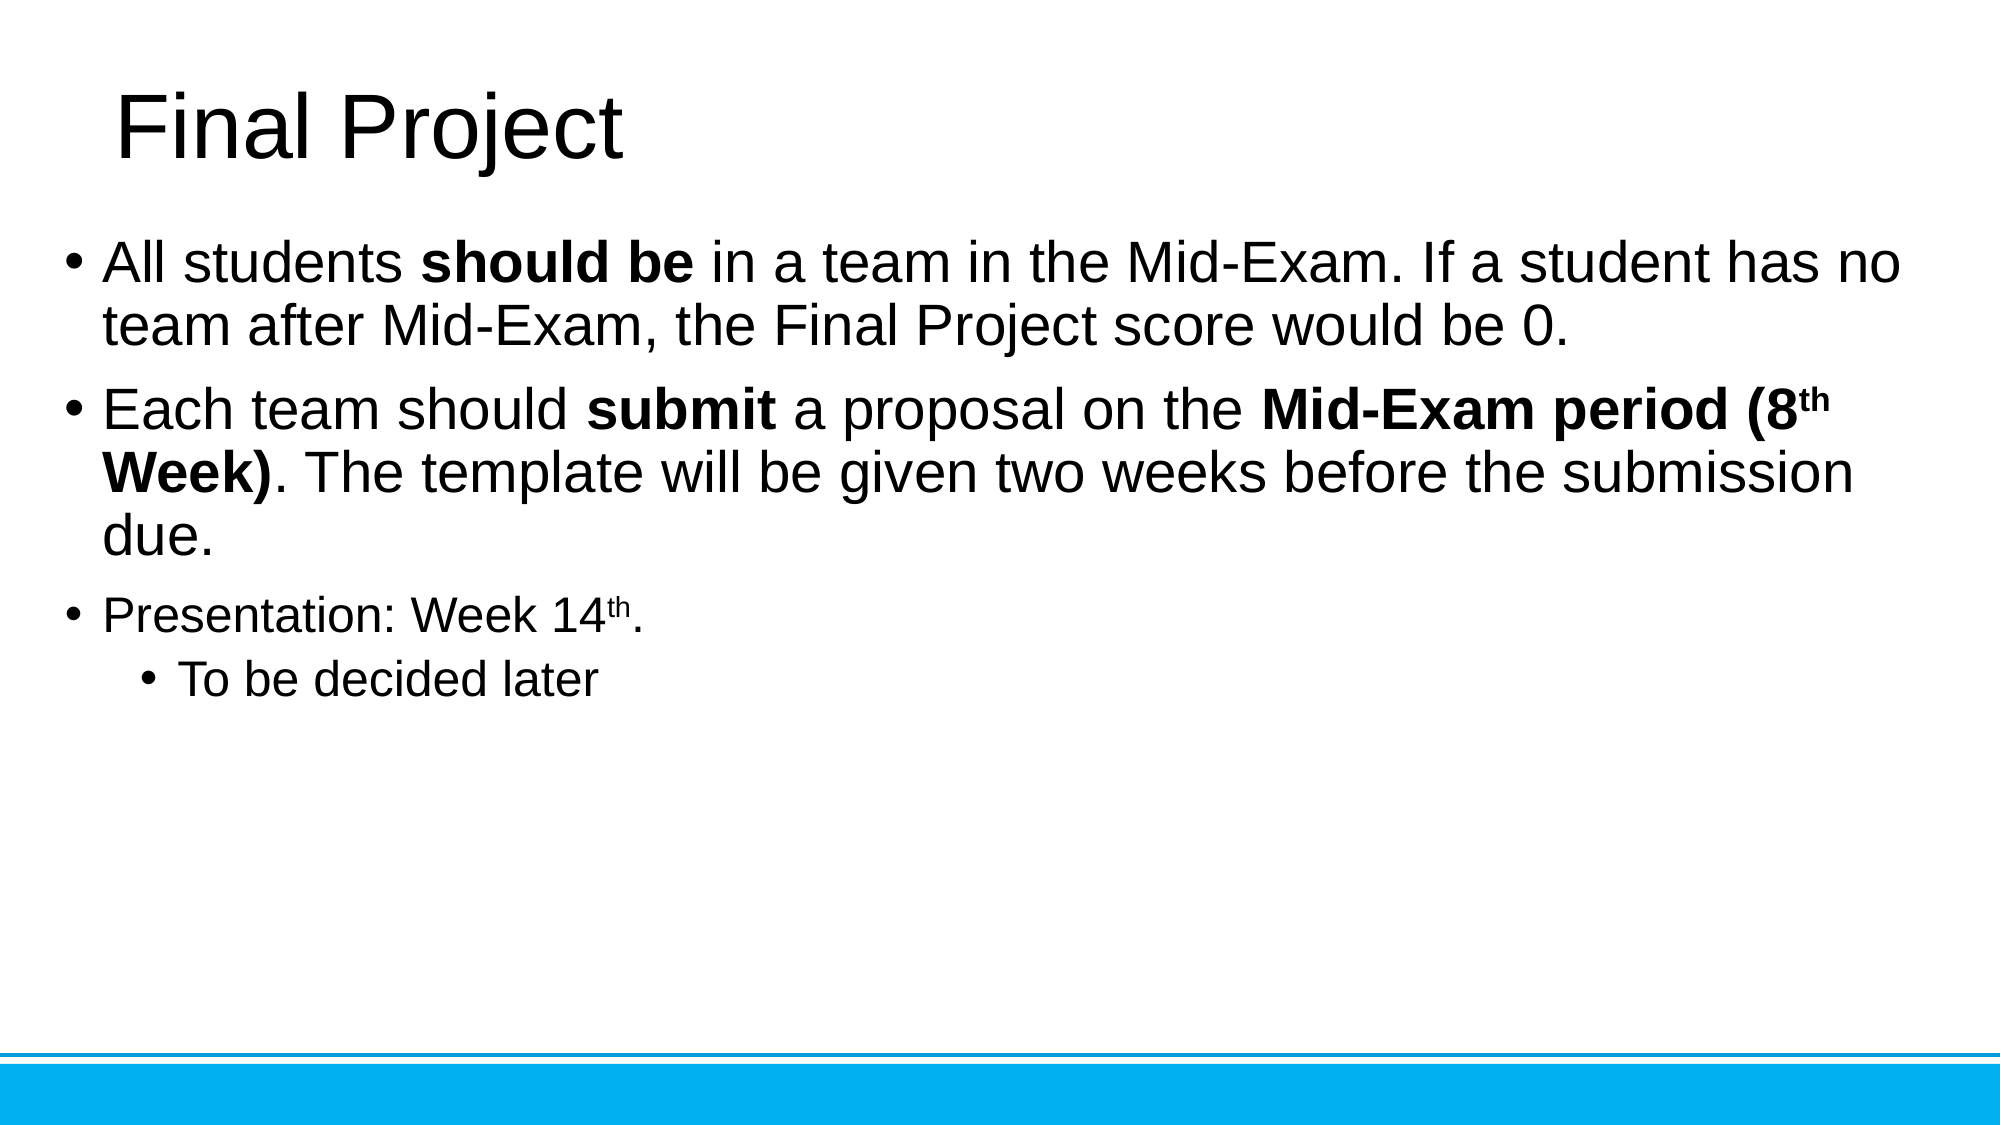

# Final Project
All students should be in a team in the Mid-Exam. If a student has no team after Mid-Exam, the Final Project score would be 0.
Each team should submit a proposal on the Mid-Exam period (8th Week). The template will be given two weeks before the submission due.
Presentation: Week 14th.
To be decided later